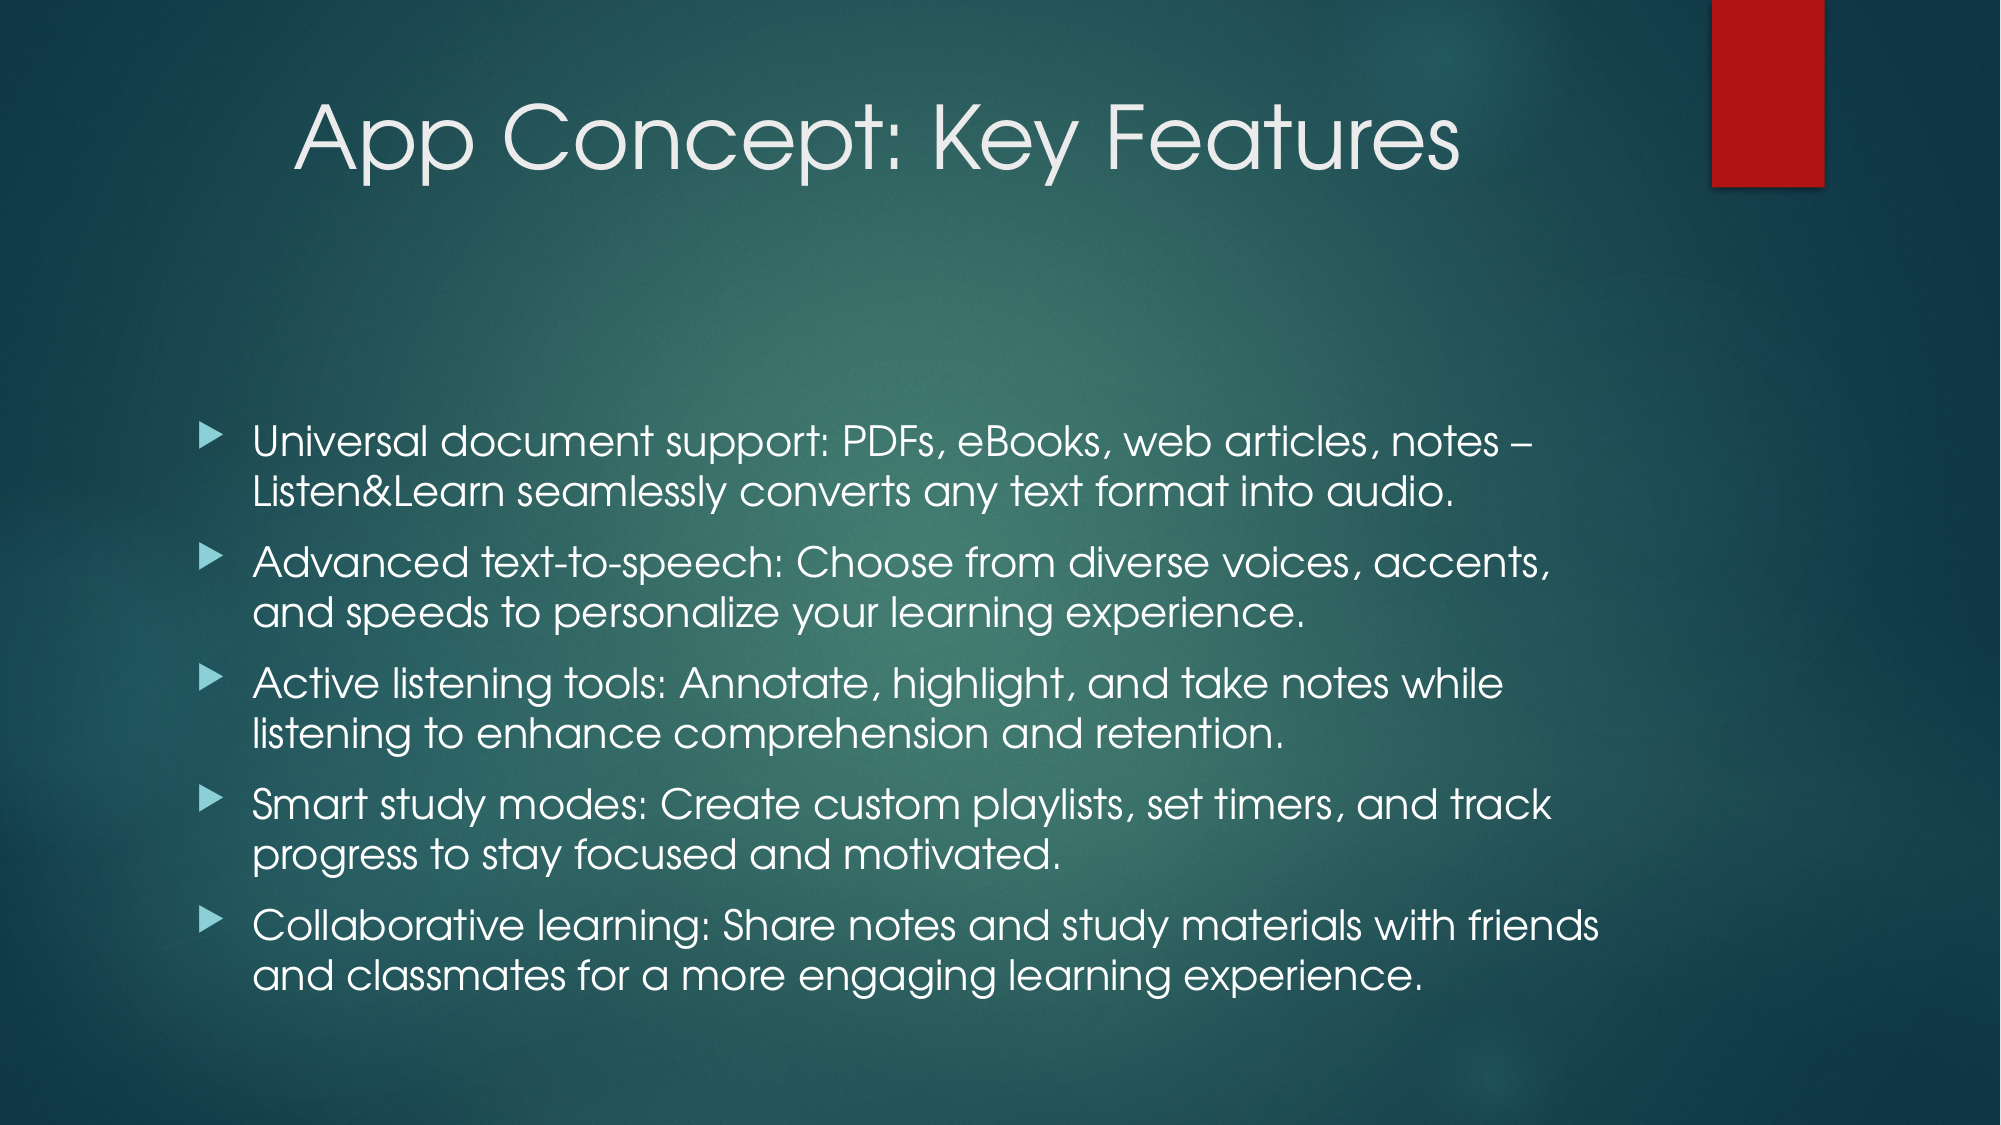

# App Concept: Key Features

Universal document support: PDFs, eBooks, web articles, notes – Listen&Learn seamlessly converts any text format into audio.
Advanced text-to-speech: Choose from diverse voices, accents, and speeds to personalize your learning experience.
Active listening tools: Annotate, highlight, and take notes while listening to enhance comprehension and retention.
Smart study modes: Create custom playlists, set timers, and track progress to stay focused and motivated.
Collaborative learning: Share notes and study materials with friends and classmates for a more engaging learning experience.